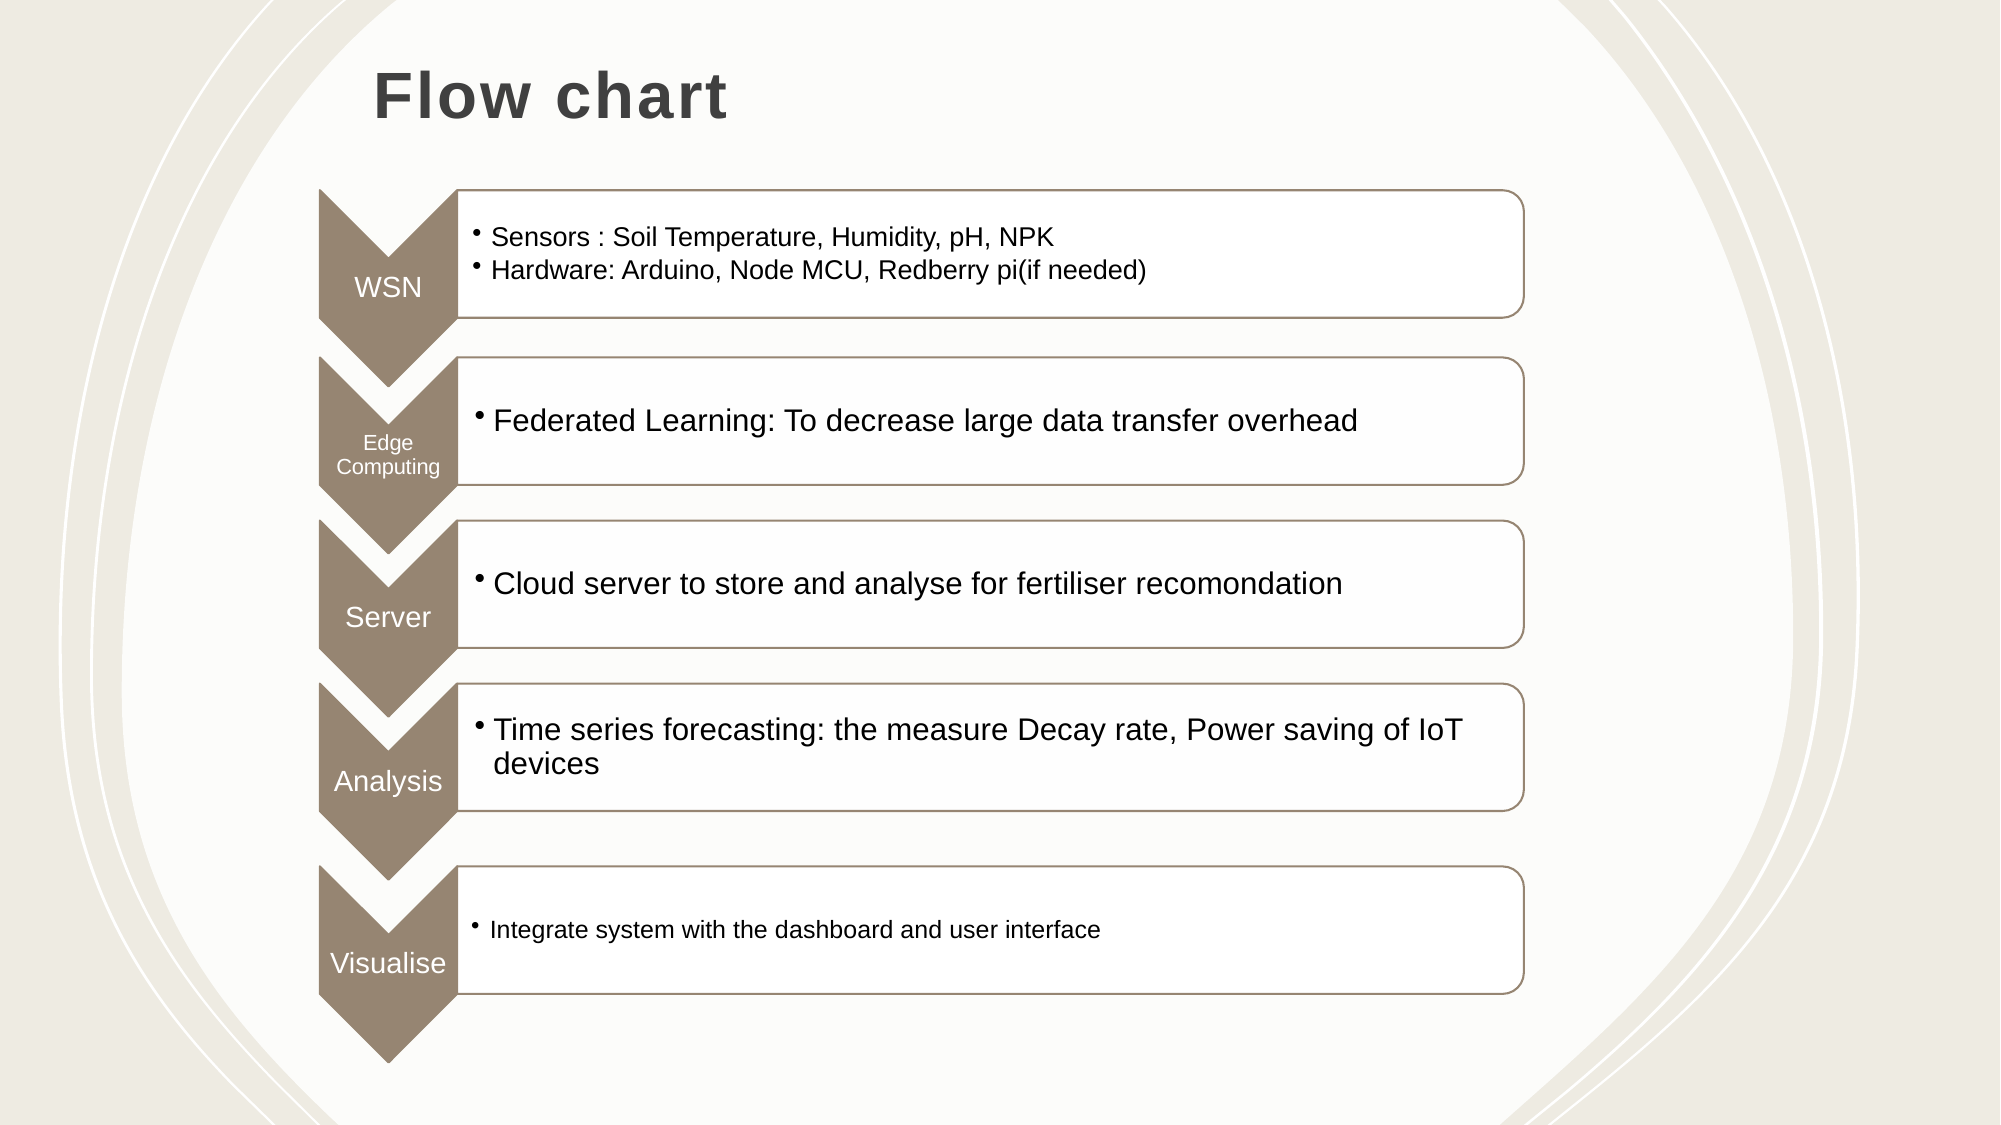

# Flow chart

WSN

Sensors : Soil Temperature, Humidity, pH, NPK
Hardware: Arduino, Node MCU, Redberry pi(if needed)
Edge Computing
Federated Learning: To decrease large data transfer overhead
Server
Cloud server to store and analyse for fertiliser recomondation
Analysis
Time series forecasting: the measure Decay rate, Power saving of IoT devices

Visualise

Integrate system with the dashboard and user interface